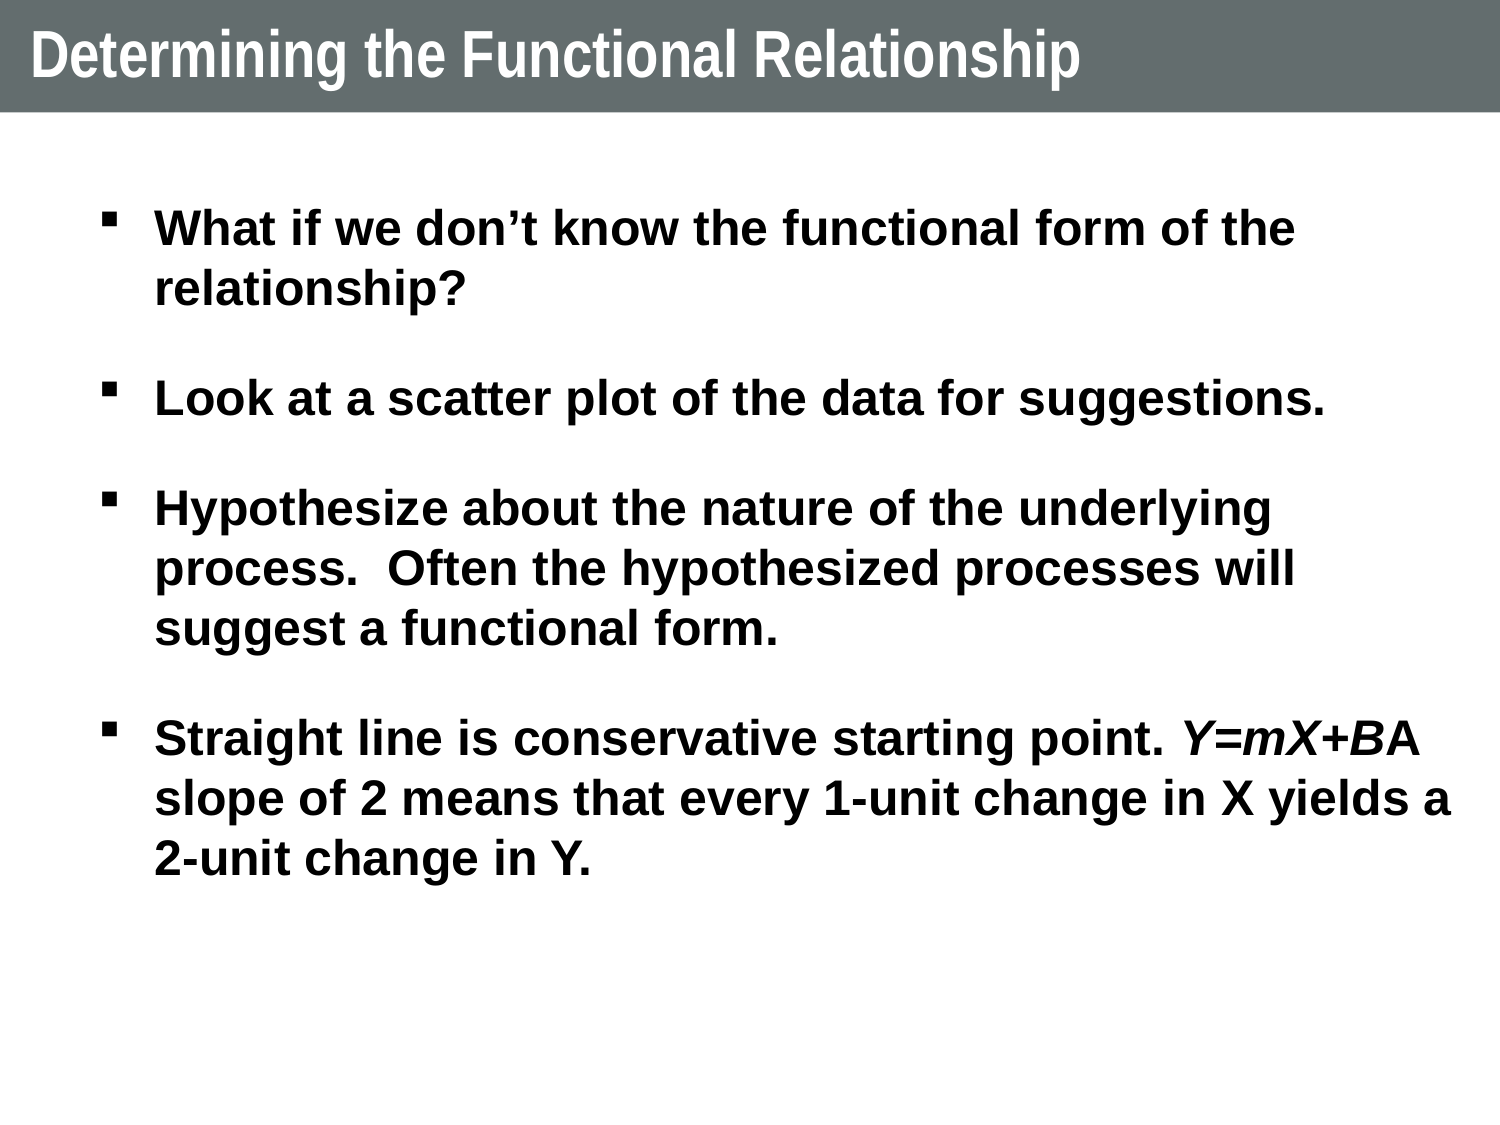

# Determining the Functional Relationship
What if we don’t know the functional form of the relationship?
Look at a scatter plot of the data for suggestions.
Hypothesize about the nature of the underlying process.  Often the hypothesized processes will suggest a functional form.
Straight line is conservative starting point. Y=mX+BA slope of 2 means that every 1-unit change in X yields a 2-unit change in Y.